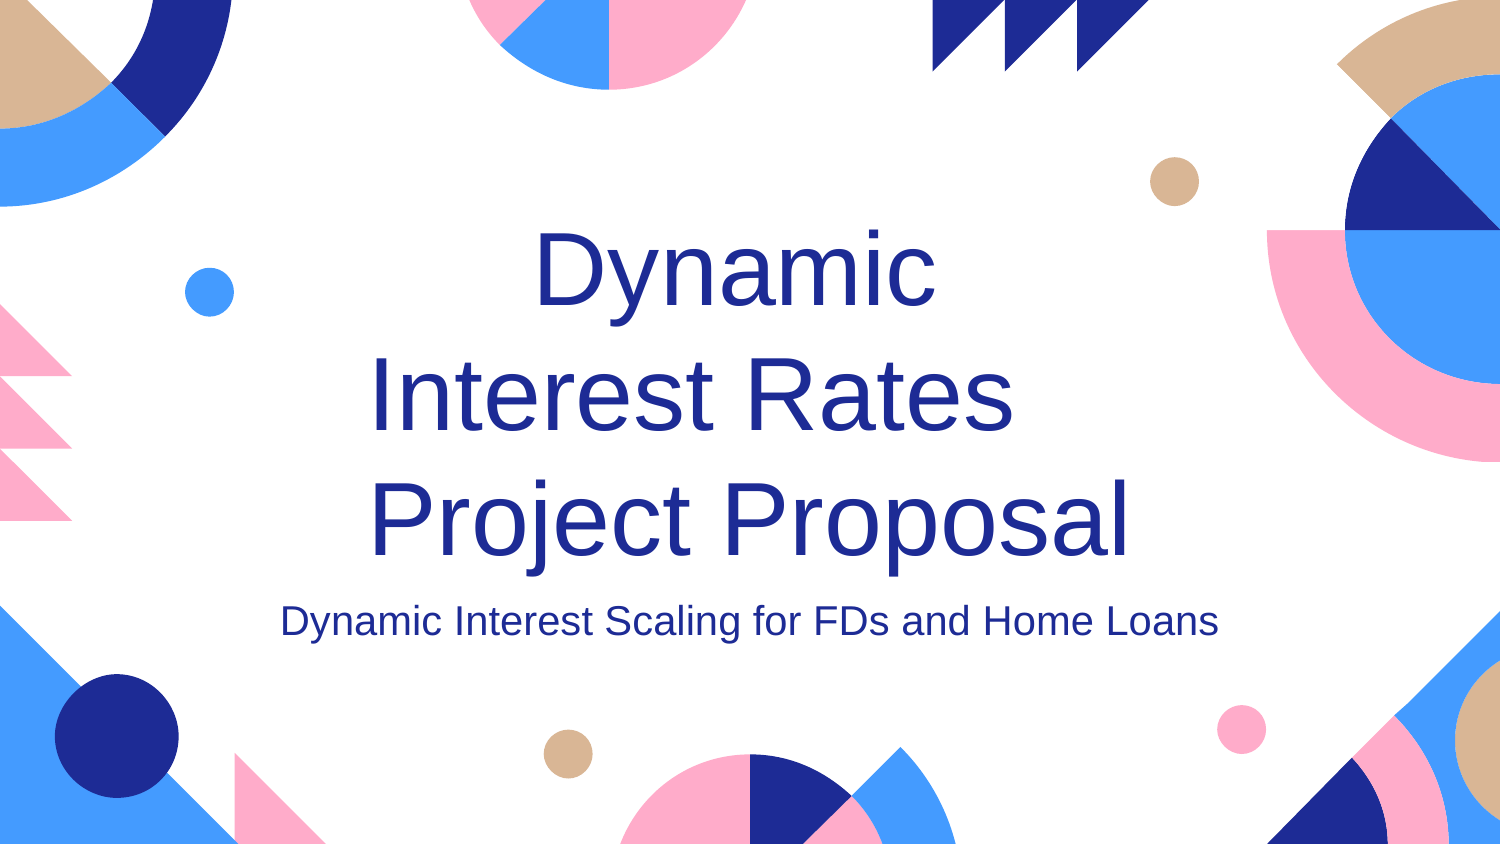

# Dynamic Interest Rates     Project Proposal
Dynamic Interest Scaling for FDs and Home Loans